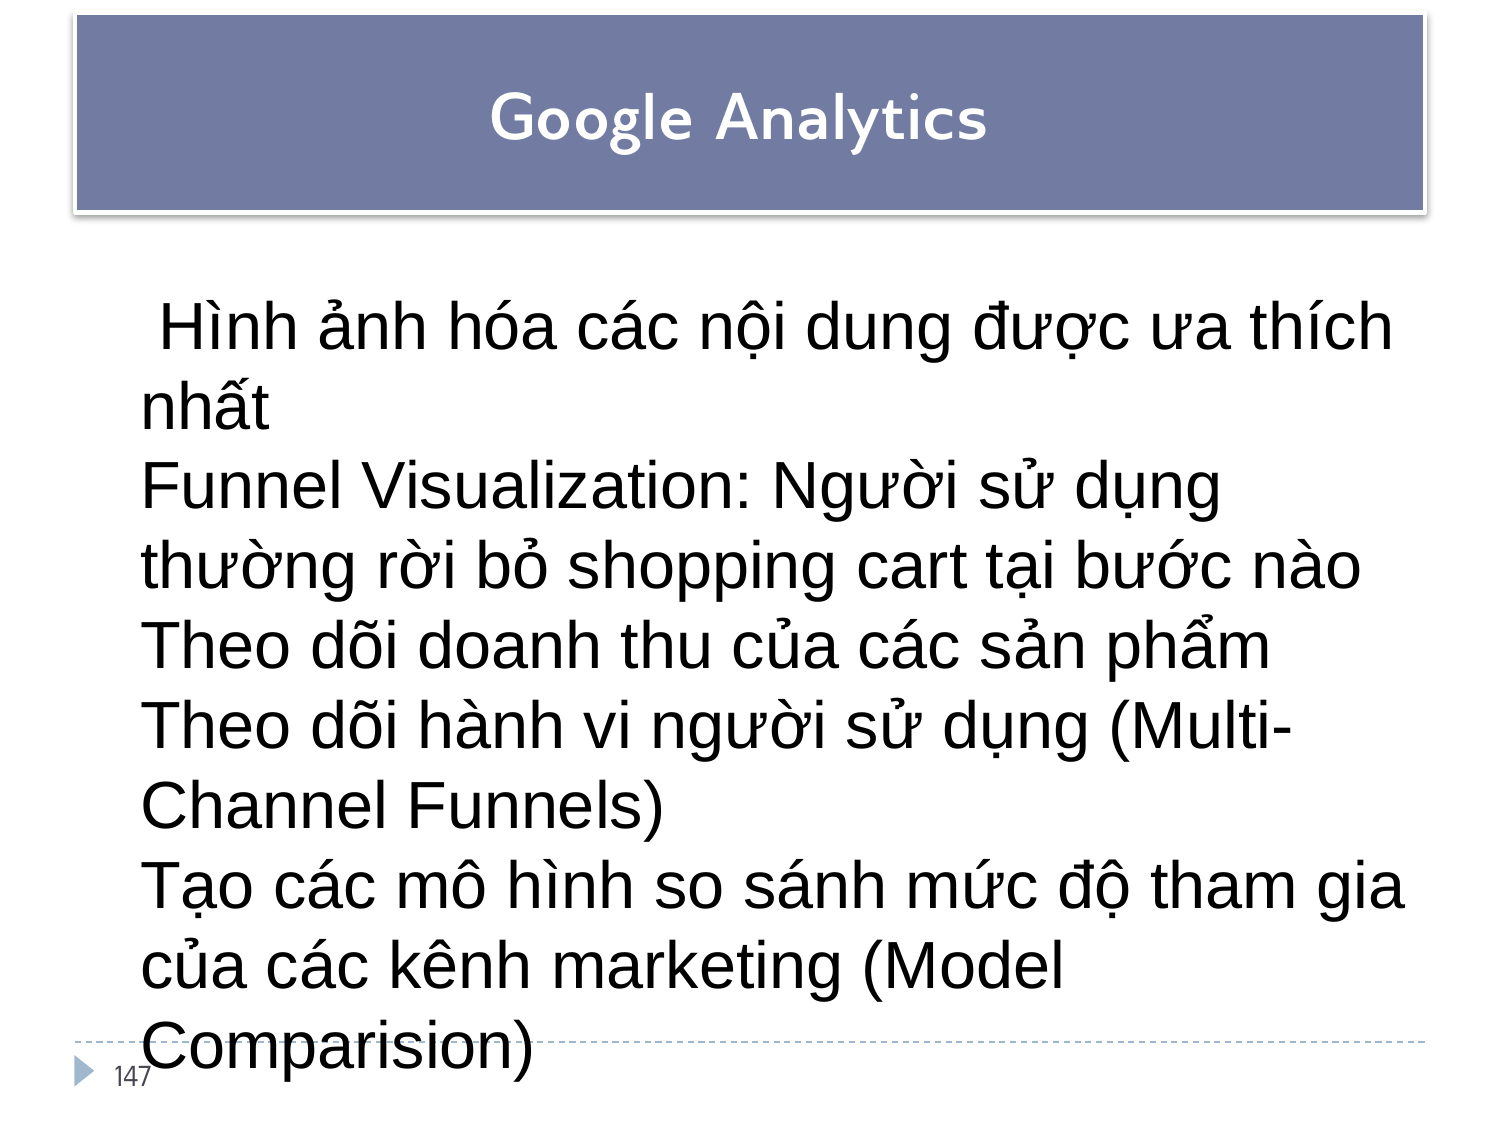

# Google Analytics

 Hình ảnh hóa các nội dung được ưa thích nhất
Funnel Visualization: Người sử dụng thường rời bỏ shopping cart tại bước nào
Theo dõi doanh thu của các sản phẩm
Theo dõi hành vi người sử dụng (Multi-Channel Funnels)
Tạo các mô hình so sánh mức độ tham gia của các kênh marketing (Model Comparision)

147